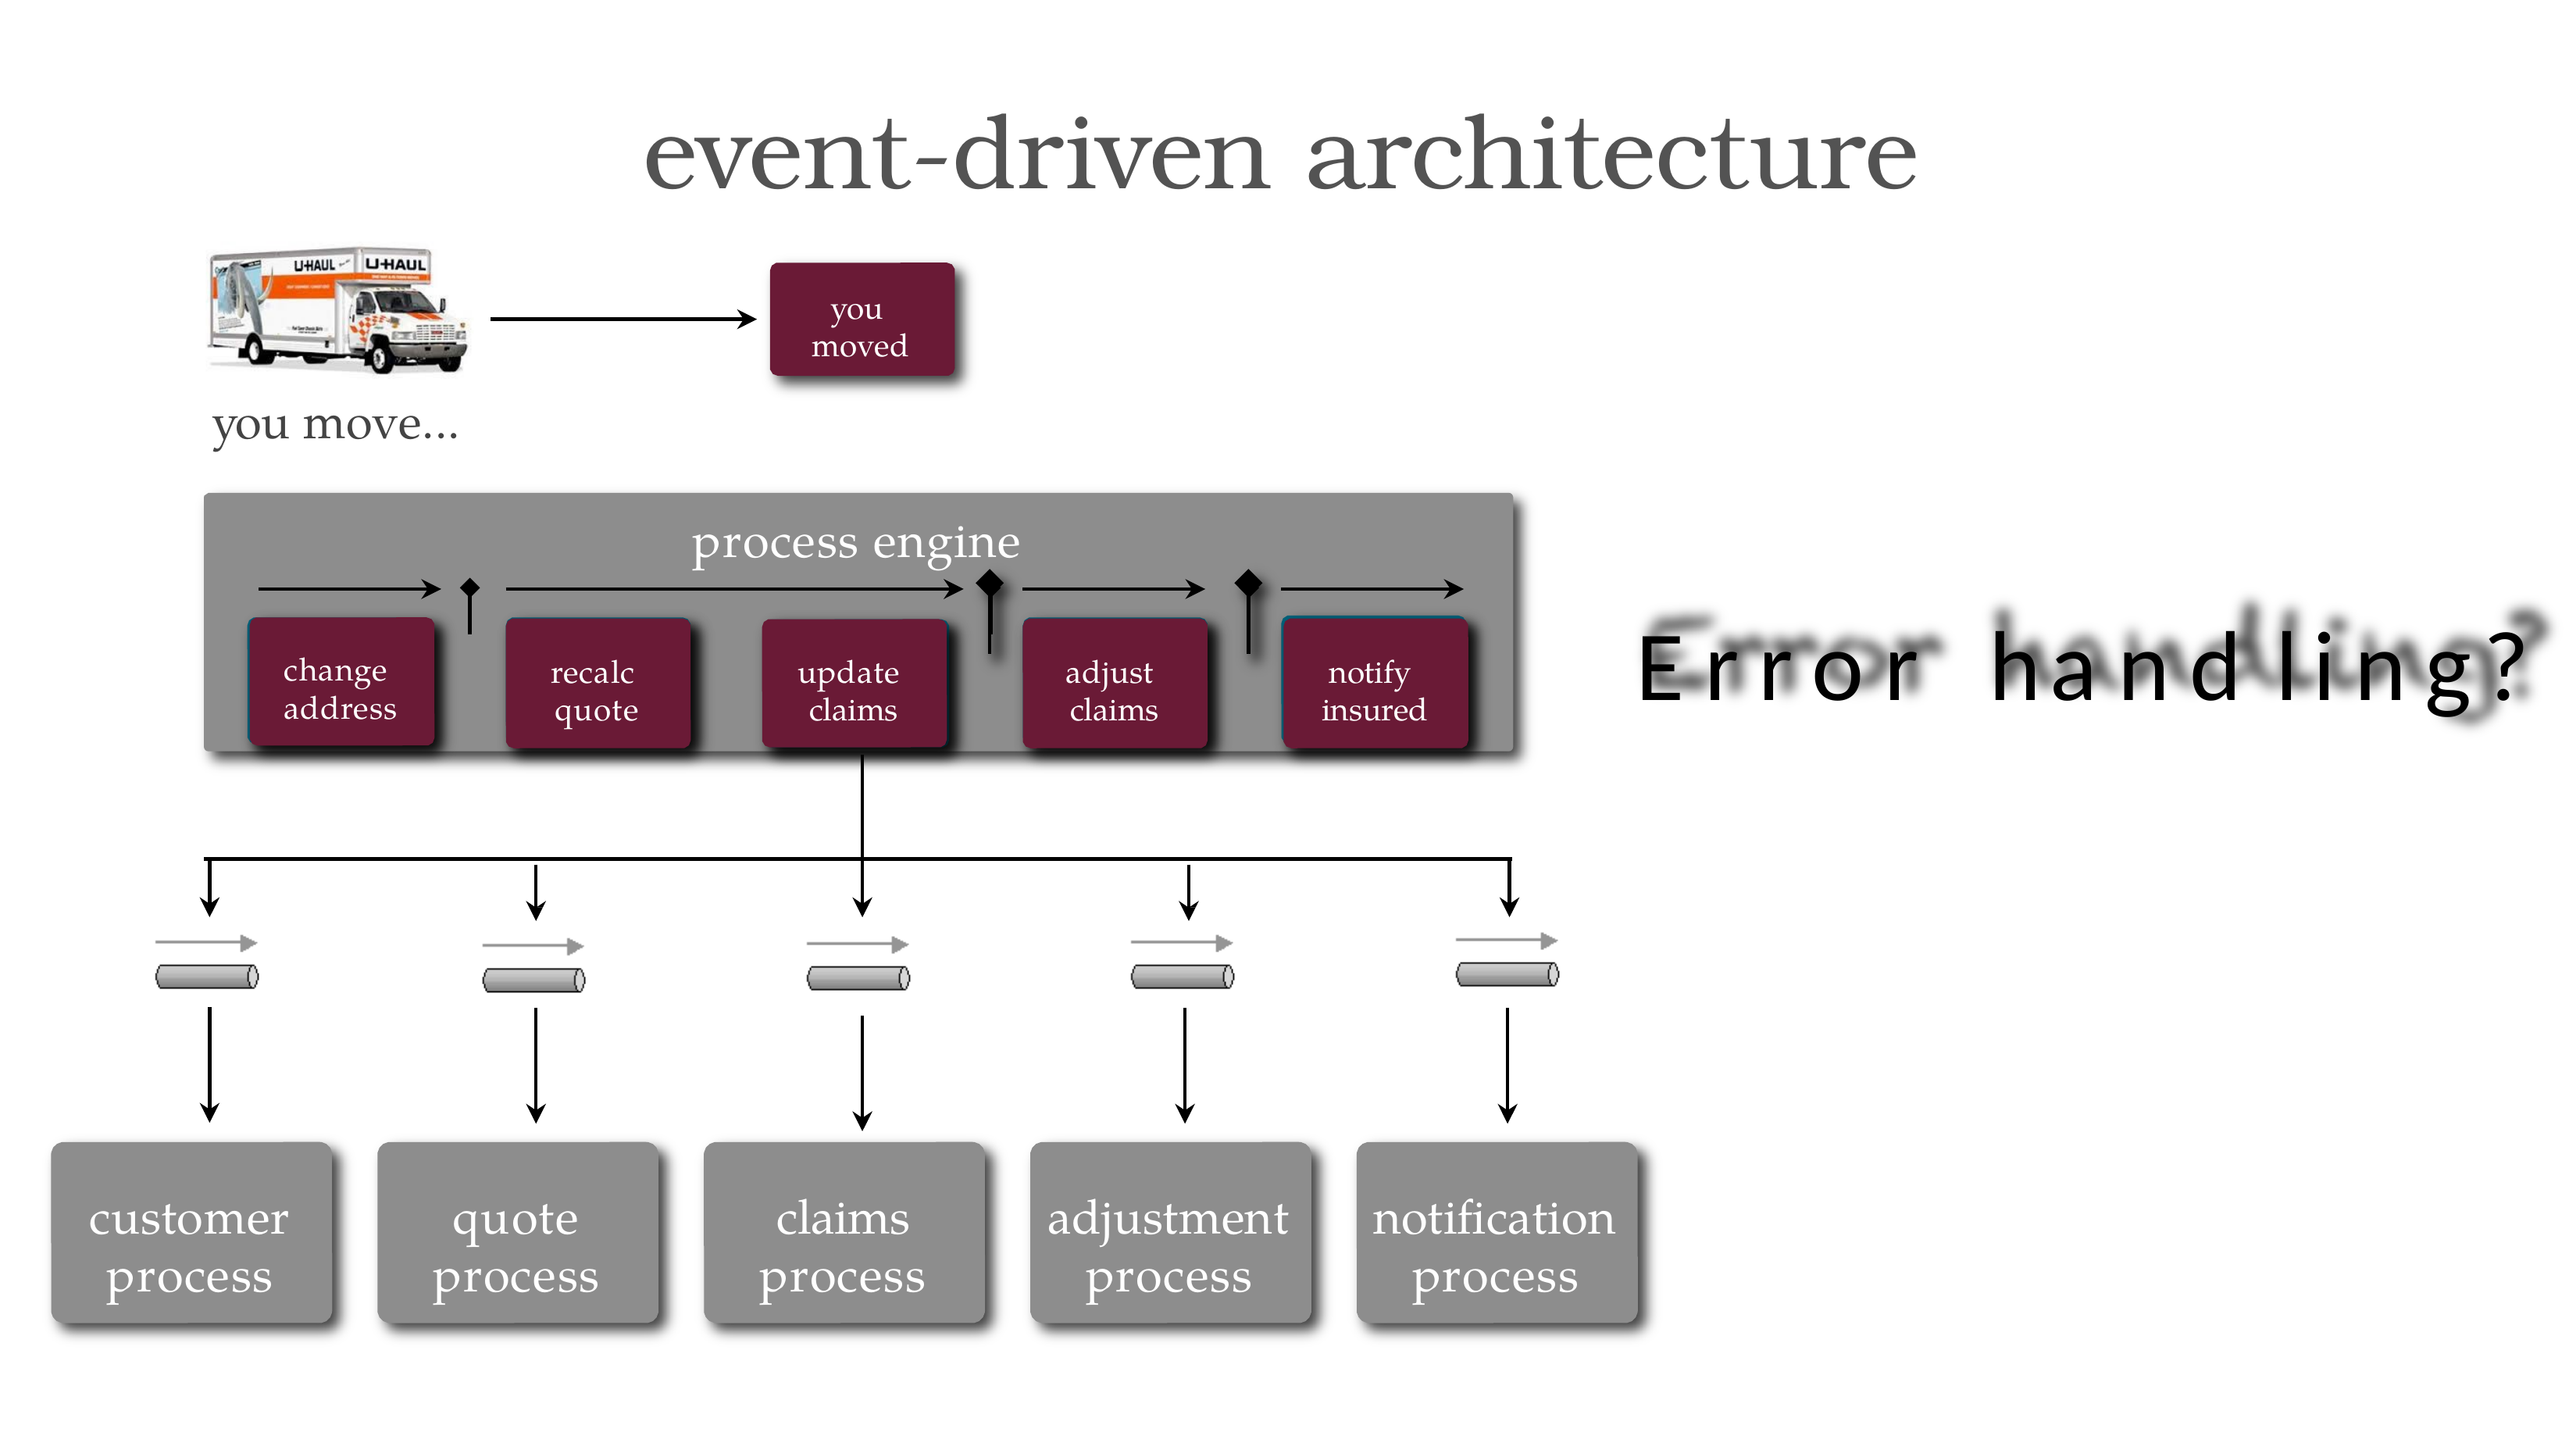

# event-driven architecture

you moved

you move...

process engine

Error	handling?

change address
recalc quote
update claims
adjust claims
notify insured

customer process
quote process
claims process
adjustment process
notification process